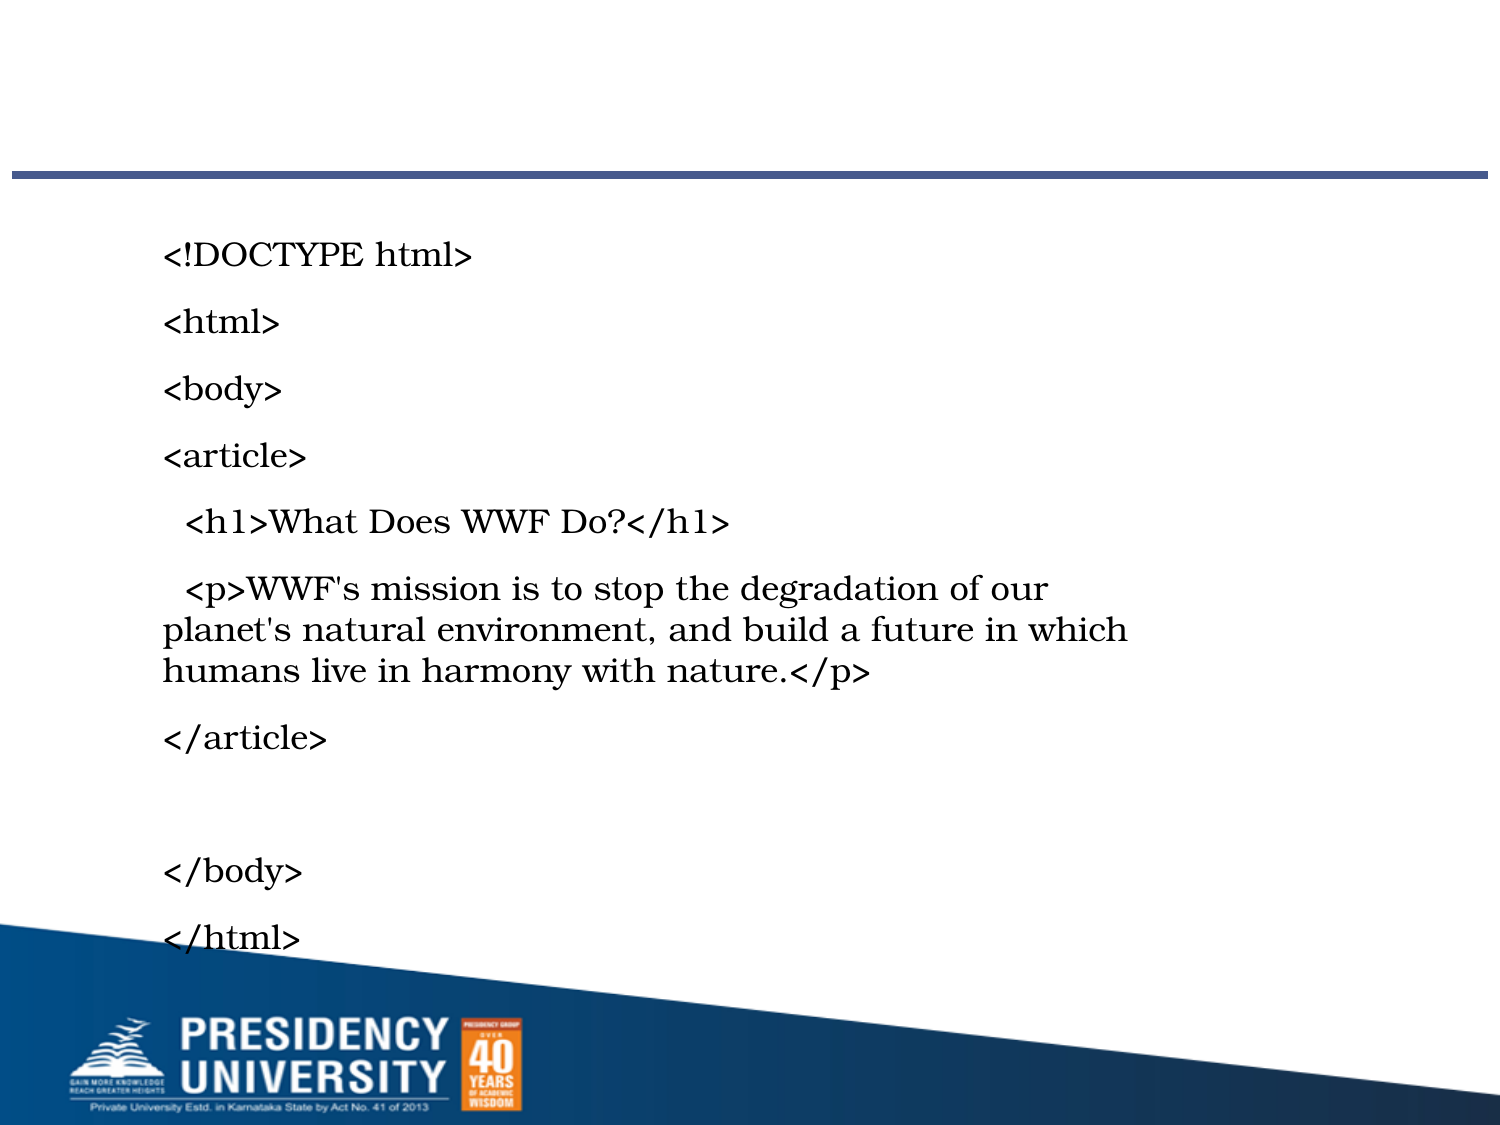

#

<!DOCTYPE html>
<html>
<body>
<article>
  <h1>What Does WWF Do?</h1>
  <p>WWF's mission is to stop the degradation of our planet's natural environment, and build a future in which humans live in harmony with nature.</p>
</article>

</body>
</html>